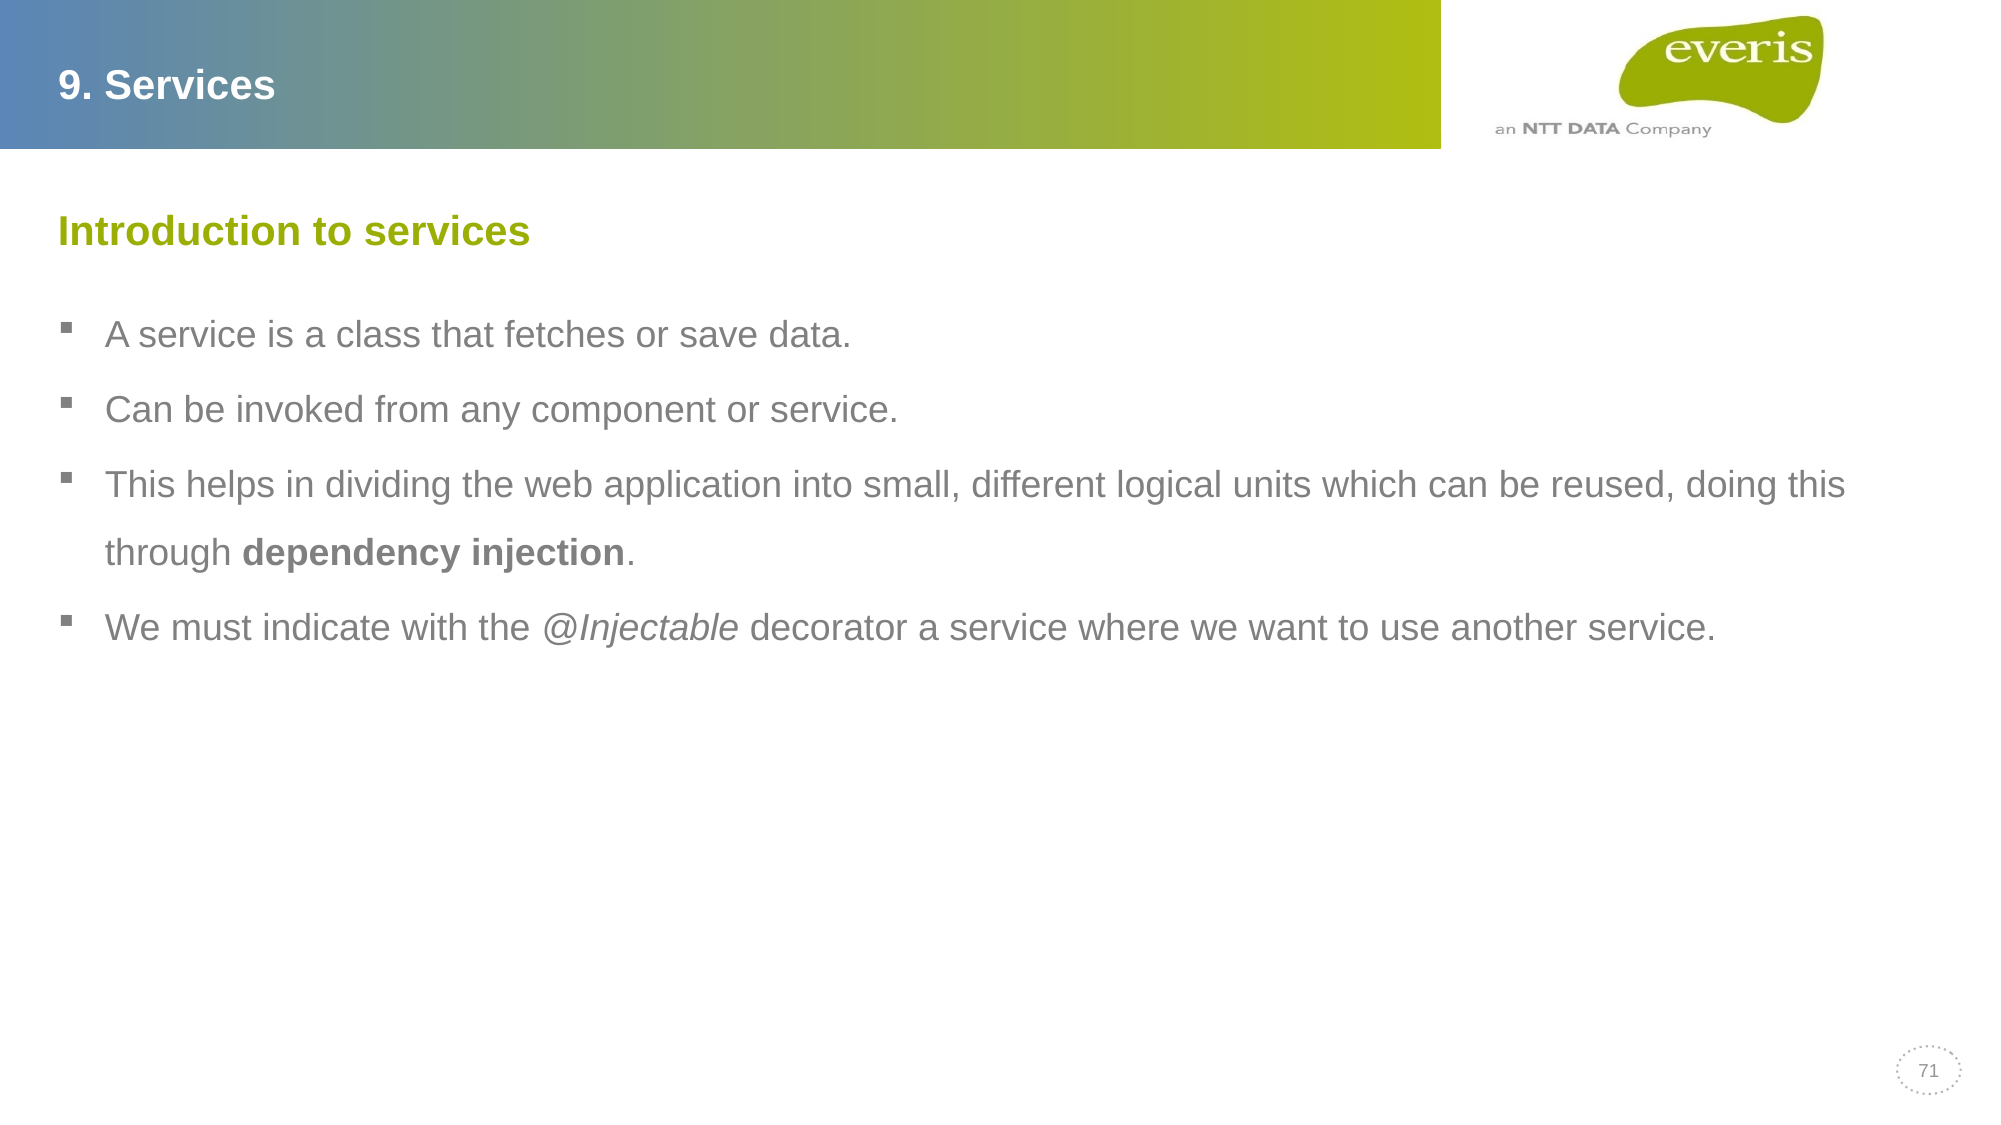

# 9. Services
Introduction to services
A service is a class that fetches or save data.
Can be invoked from any component or service.
This helps in dividing the web application into small, different logical units which can be reused, doing this through dependency injection.
We must indicate with the @Injectable decorator a service where we want to use another service.